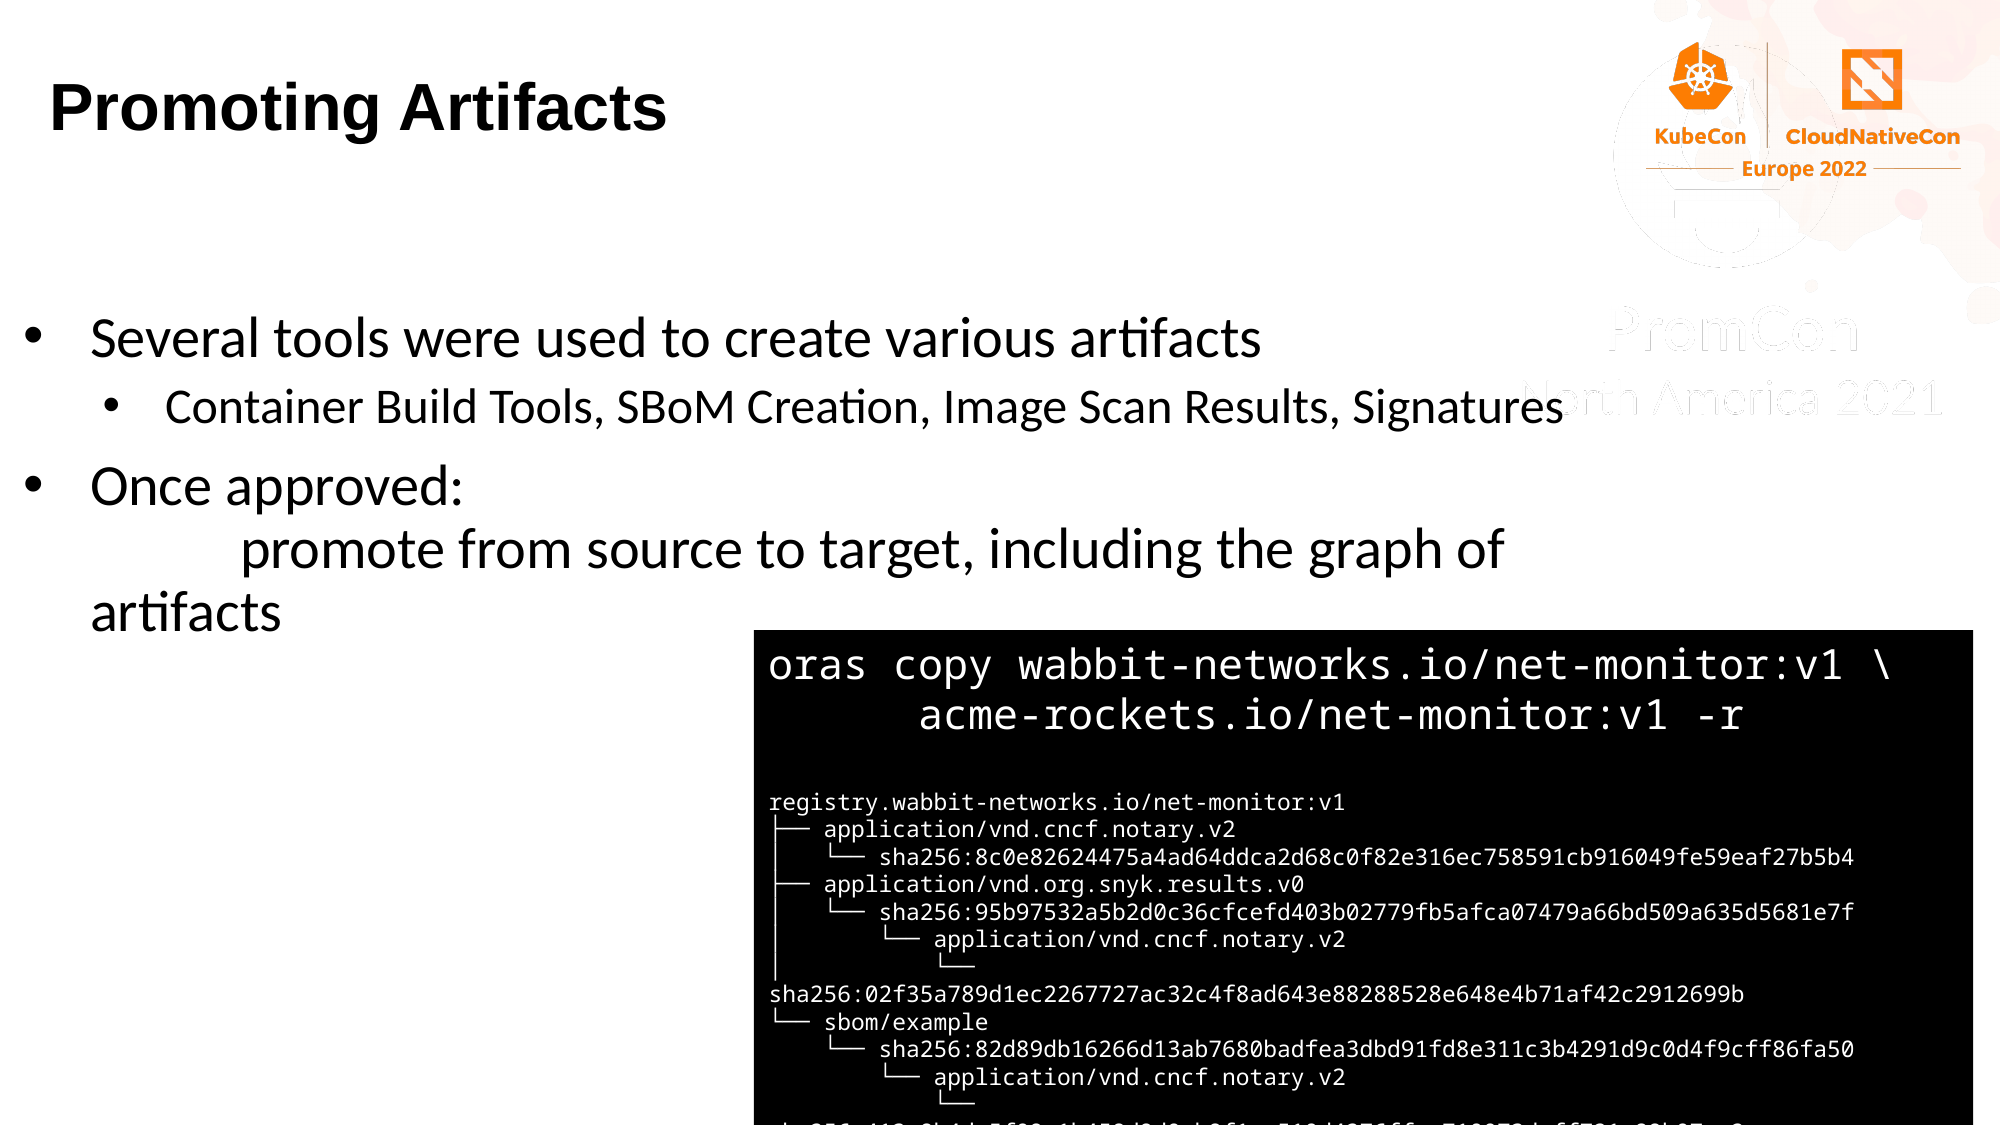

# Promoting Artifacts
Several tools were used to create various artifacts
Container Build Tools, SBoM Creation, Image Scan Results, Signatures
Once approved:
	promote from source to target, including the graph of artifacts

oras copy wabbit-networks.io/net-monitor:v1 \
	acme-rockets.io/net-monitor:v1 -r
registry.wabbit-networks.io/net-monitor:v1
├── application/vnd.cncf.notary.v2
│   └── sha256:8c0e82624475a4ad64ddca2d68c0f82e316ec758591cb916049fe59eaf27b5b4
├── application/vnd.org.snyk.results.v0
│   └── sha256:95b97532a5b2d0c36cfcefd403b02779fb5afca07479a66bd509a635d5681e7f
│       └── application/vnd.cncf.notary.v2
│           └── sha256:02f35a789d1ec2267727ac32c4f8ad643e88288528e648e4b71af42c2912699b
└── sbom/example
    └── sha256:82d89db16266d13ab7680badfea3dbd91fd8e311c3b4291d9c0d4f9cff86fa50
        └── application/vnd.cncf.notary.v2
            └── sha256:413e8b4de5f09c1b458d9d0ab8f1cc510d4276ffaa710073daff721e89b07aa2